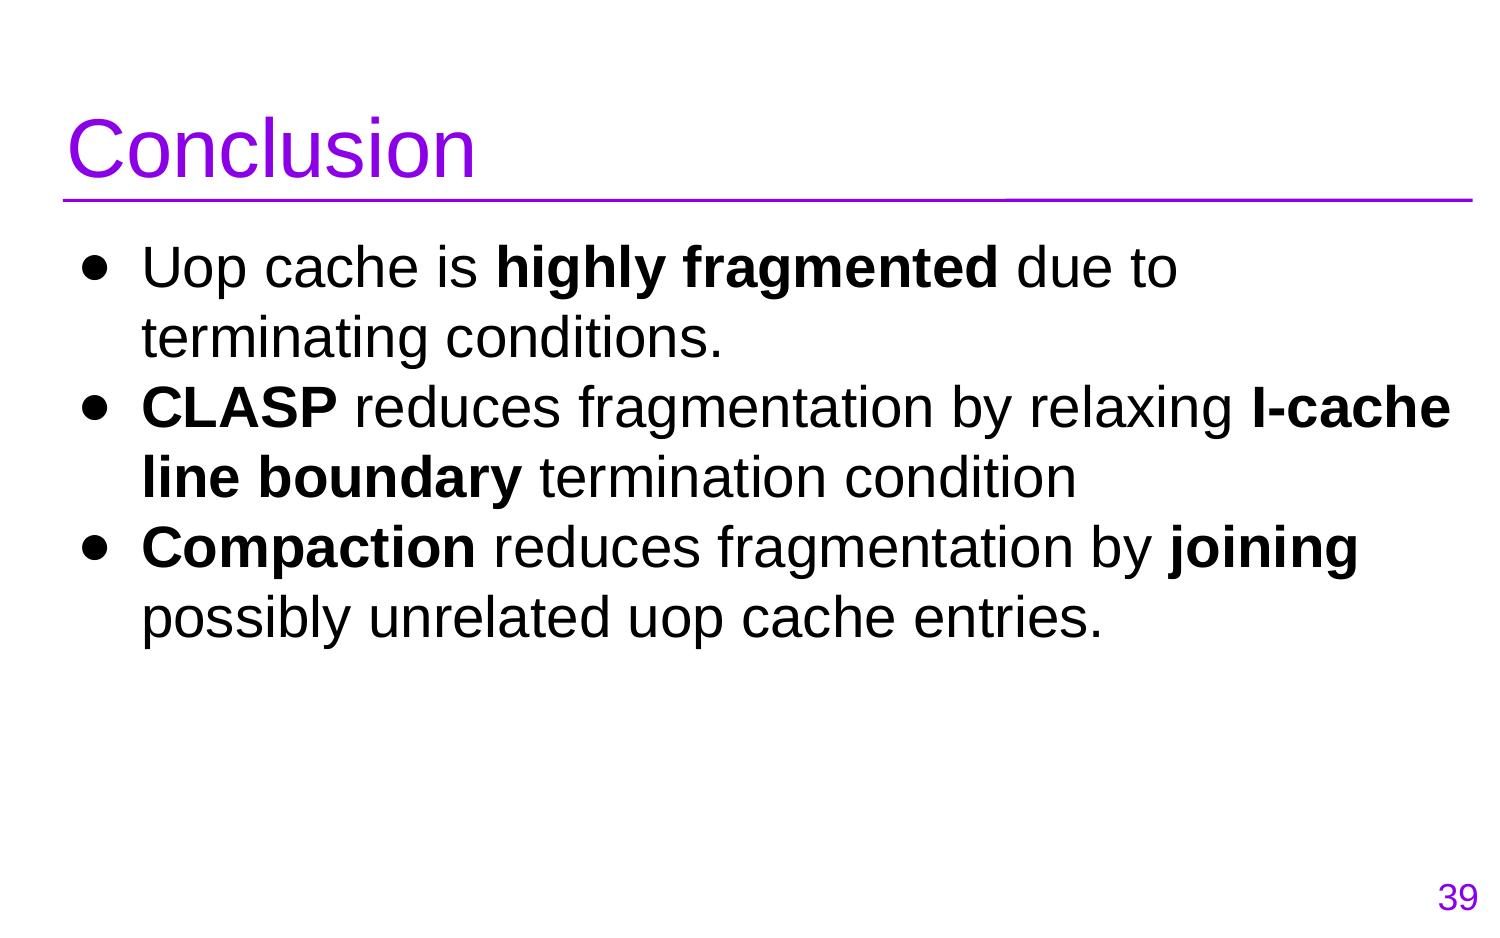

# Conclusion
Uop cache is highly fragmented due to terminating conditions.
CLASP reduces fragmentation by relaxing I-cache line boundary termination condition
Compaction reduces fragmentation by joining possibly unrelated uop cache entries.

39